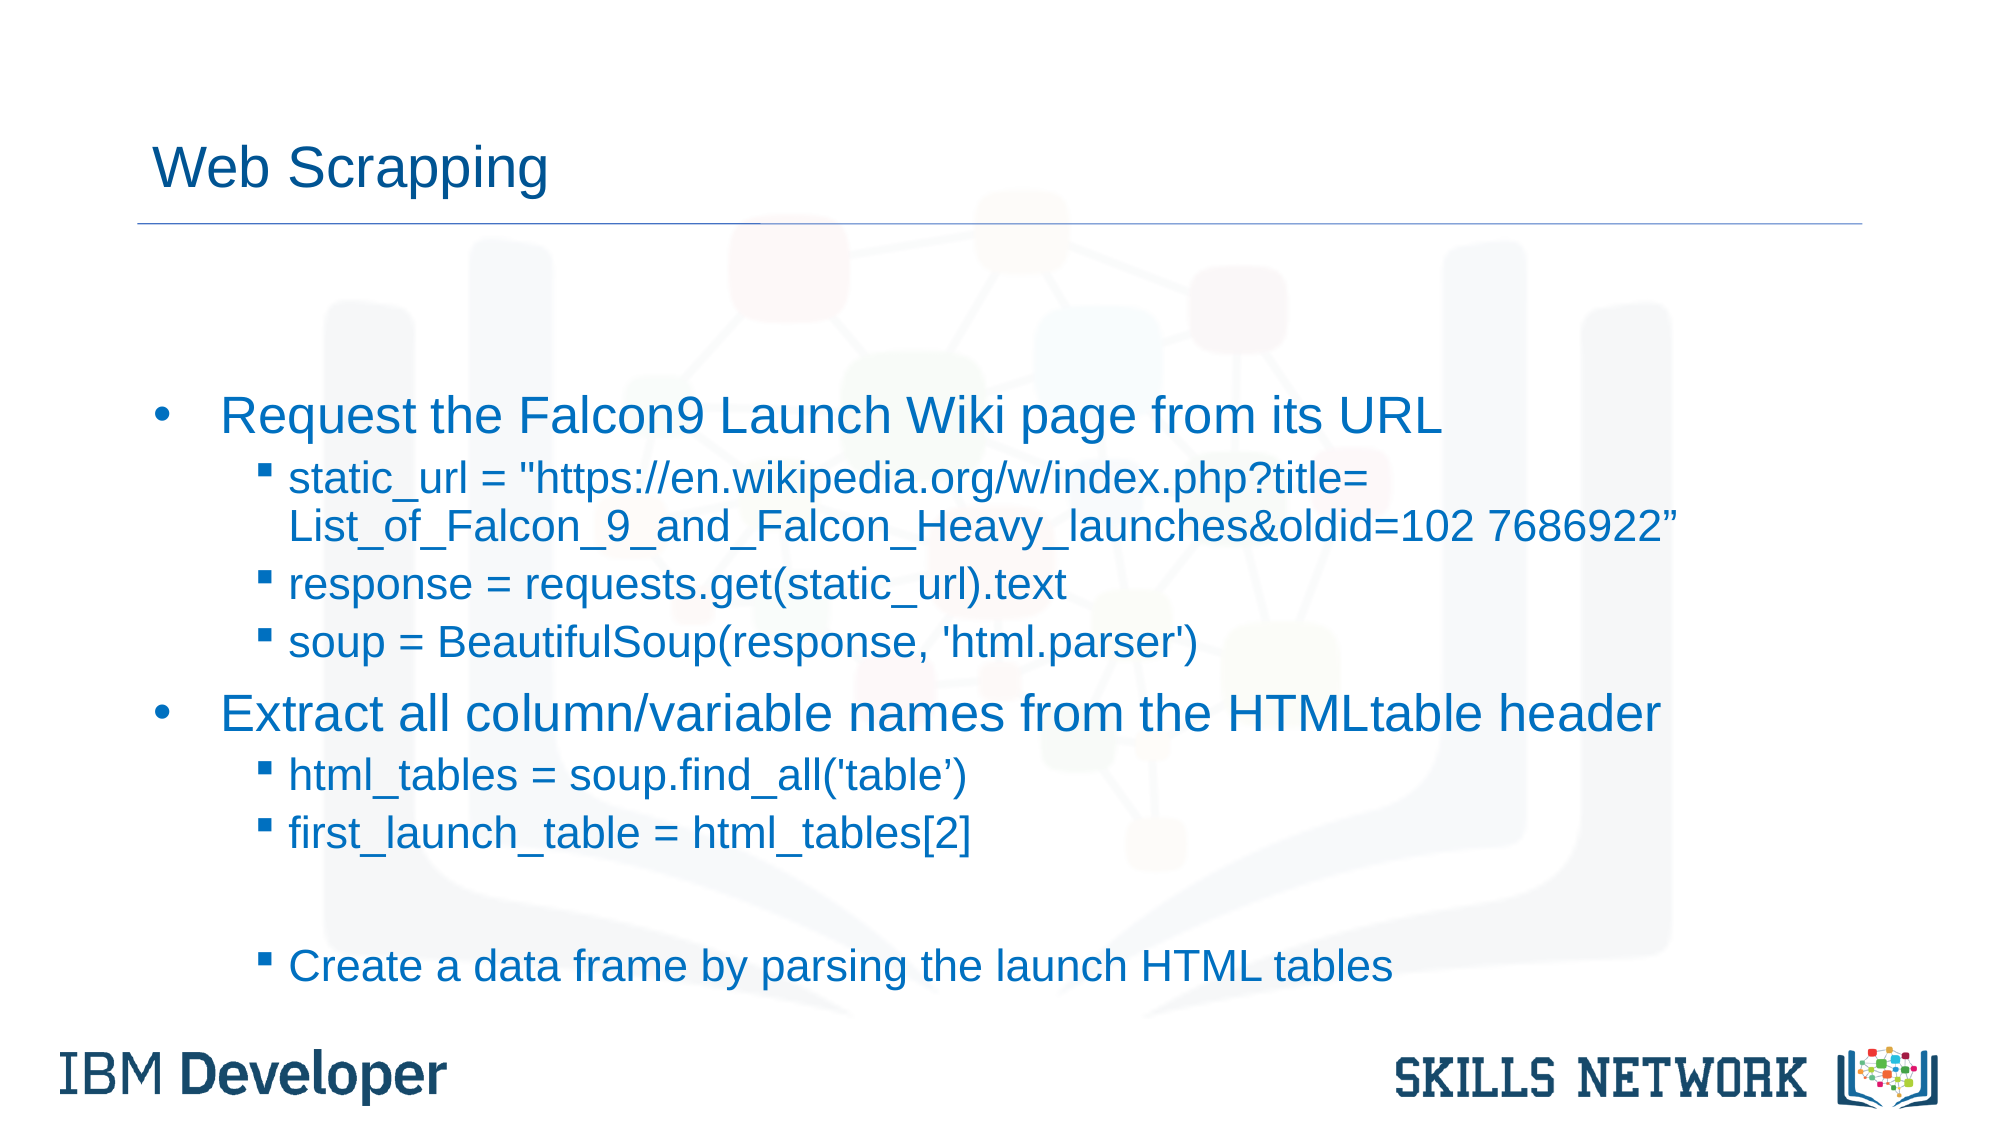

# Web Scrapping

Request the Falcon9 Launch Wiki page from its URL
static_url = "https://en.wikipedia.org/w/index.php?title= List_of_Falcon_9_and_Falcon_Heavy_launches&oldid=102 7686922”
response = requests.get(static_url).text
soup = BeautifulSoup(response, 'html.parser')
Extract all column/variable names from the HTMLtable header
html_tables = soup.find_all('table’)
first_launch_table = html_tables[2]

Create a data frame by parsing the launch HTML tables